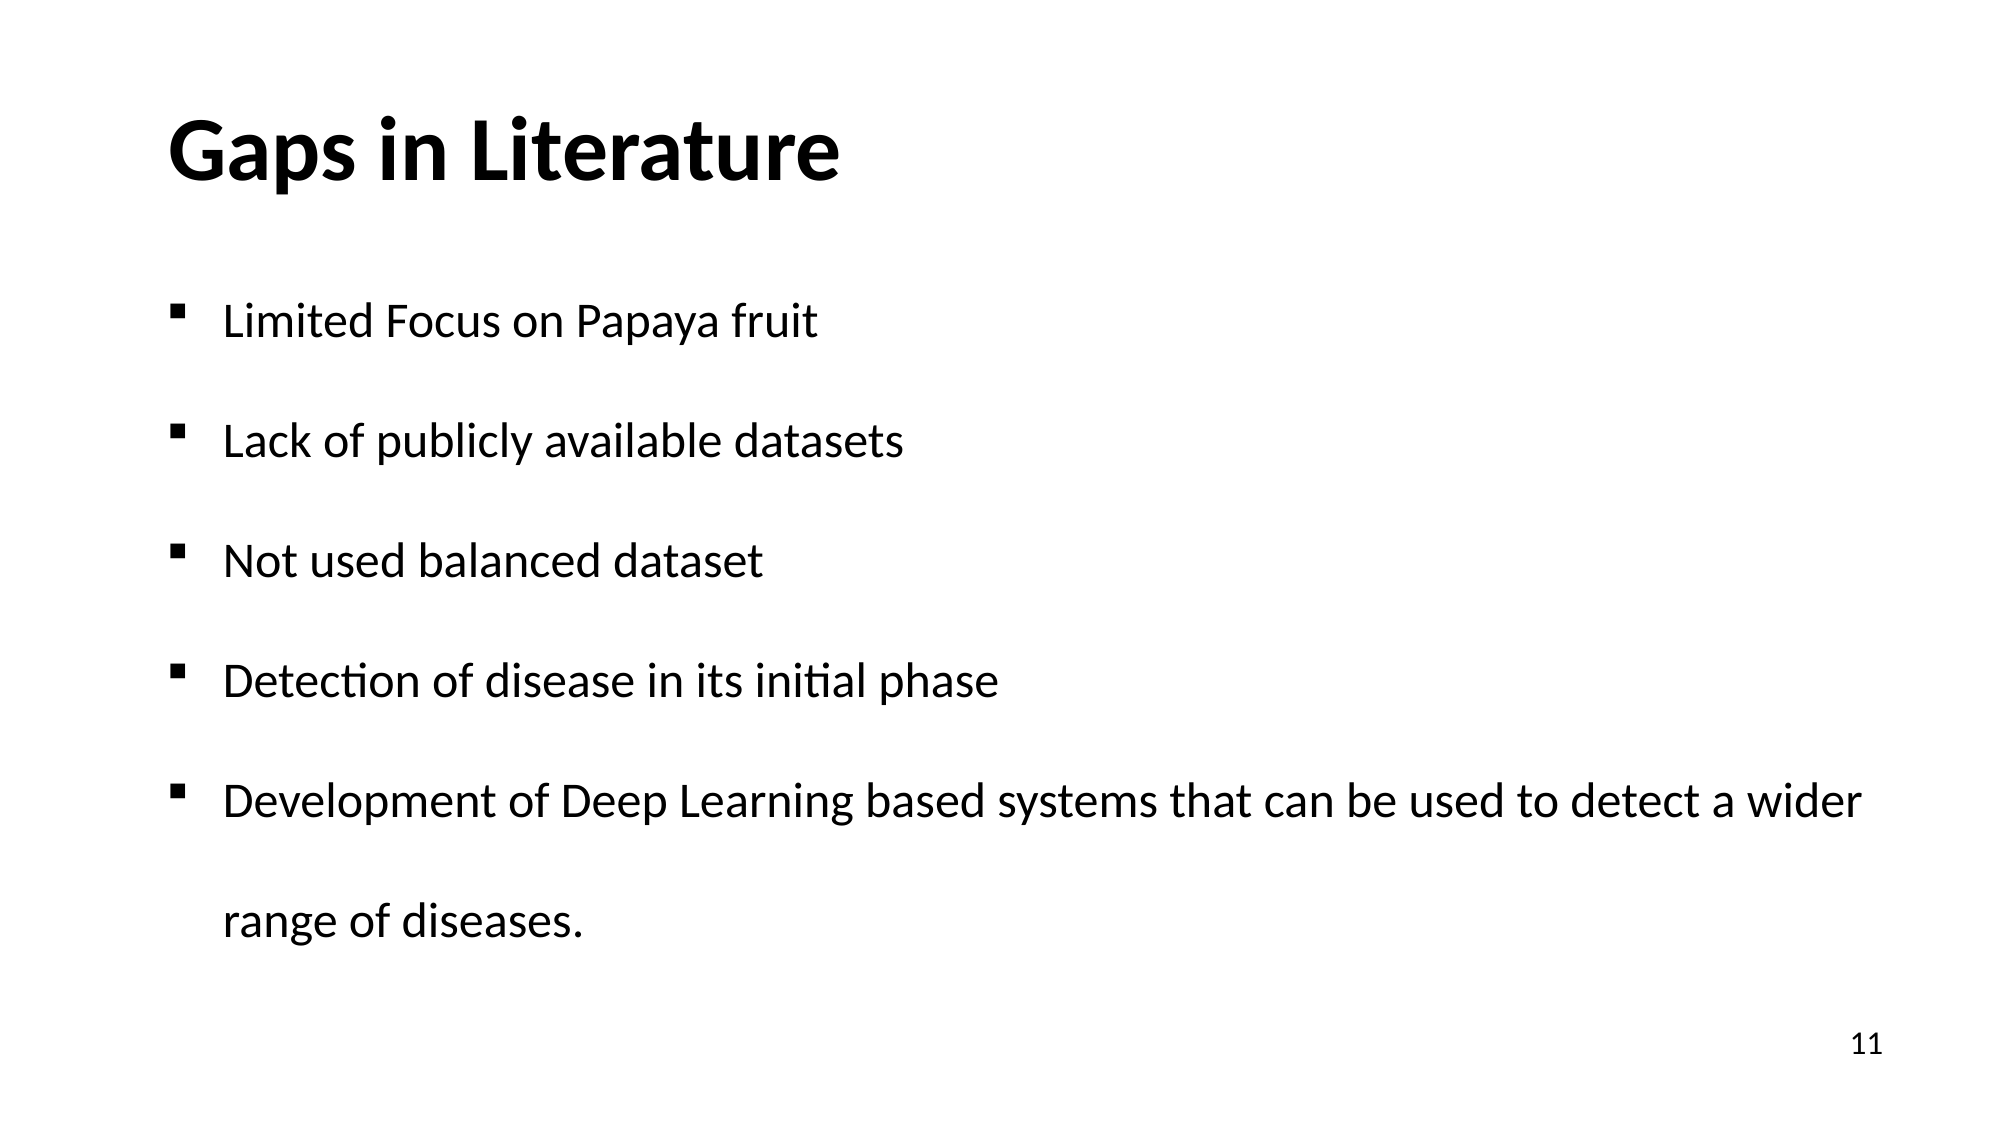

Gaps in Literature
Limited Focus on Papaya fruit
Lack of publicly available datasets
Not used balanced dataset
Detection of disease in its initial phase
Development of Deep Learning based systems that can be used to detect a wider range of diseases.
11